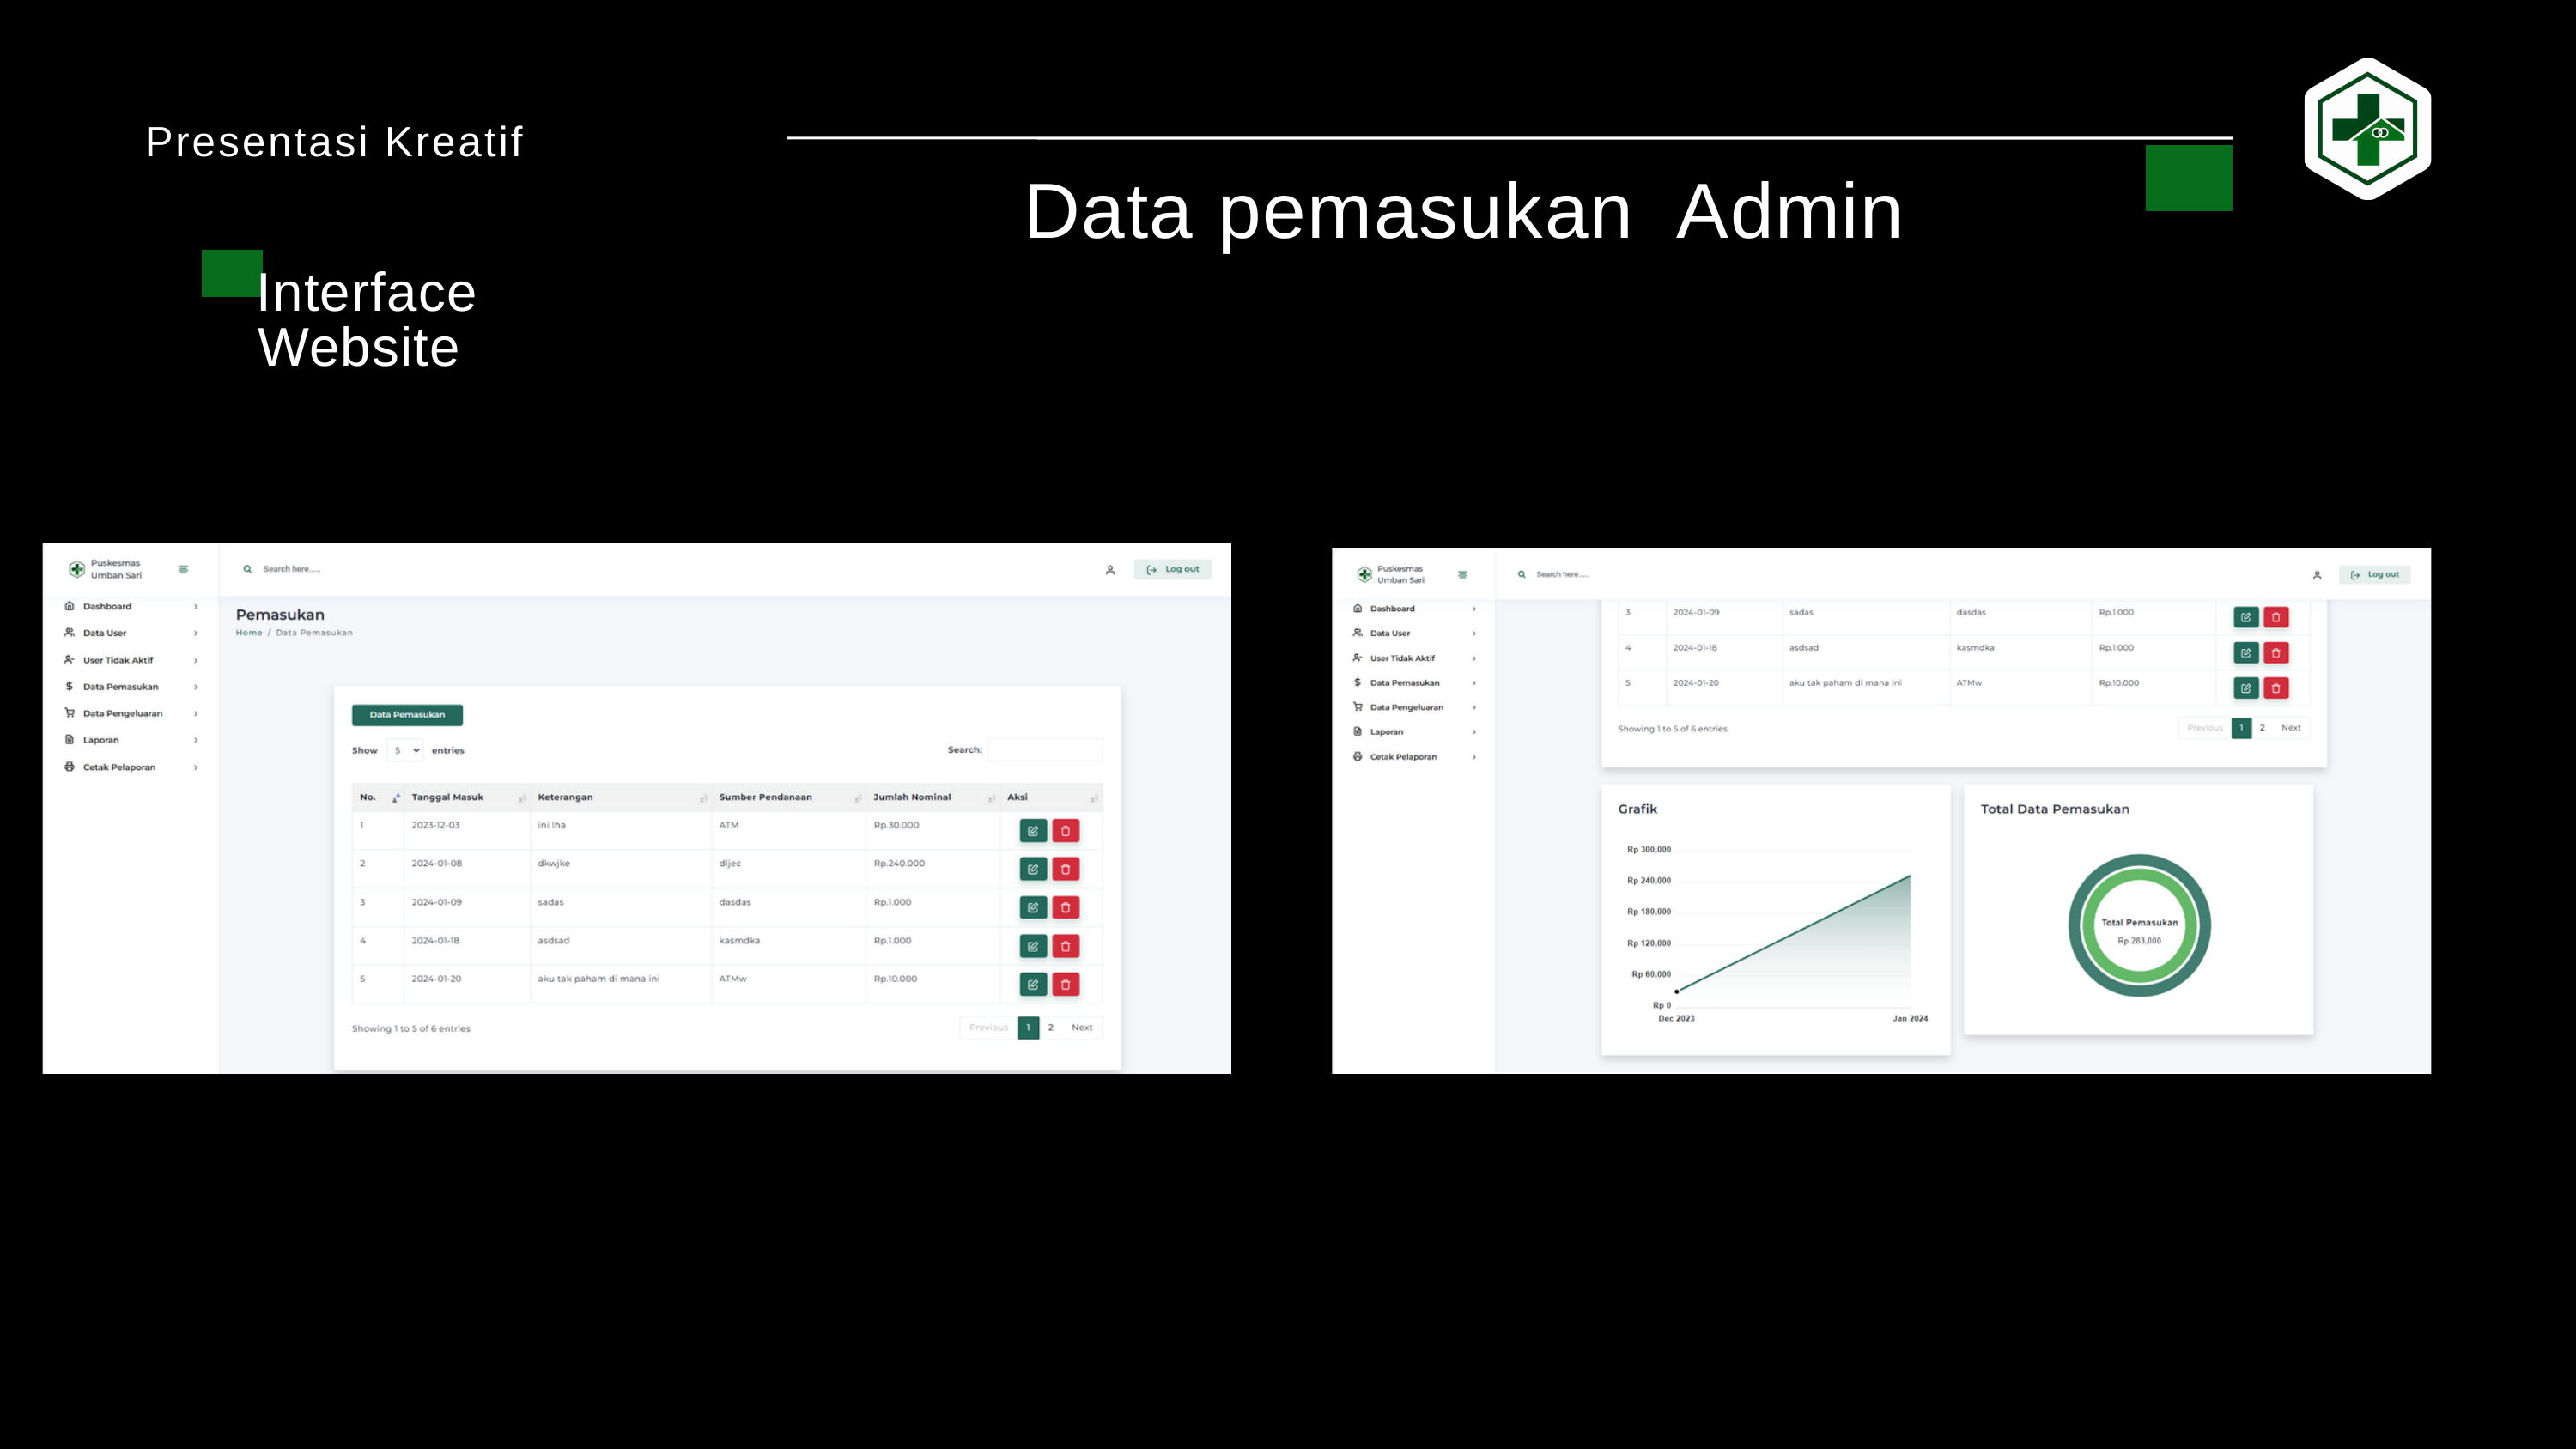

Presentasi Kreatif

Data pemasukan  Admin

Interface Website